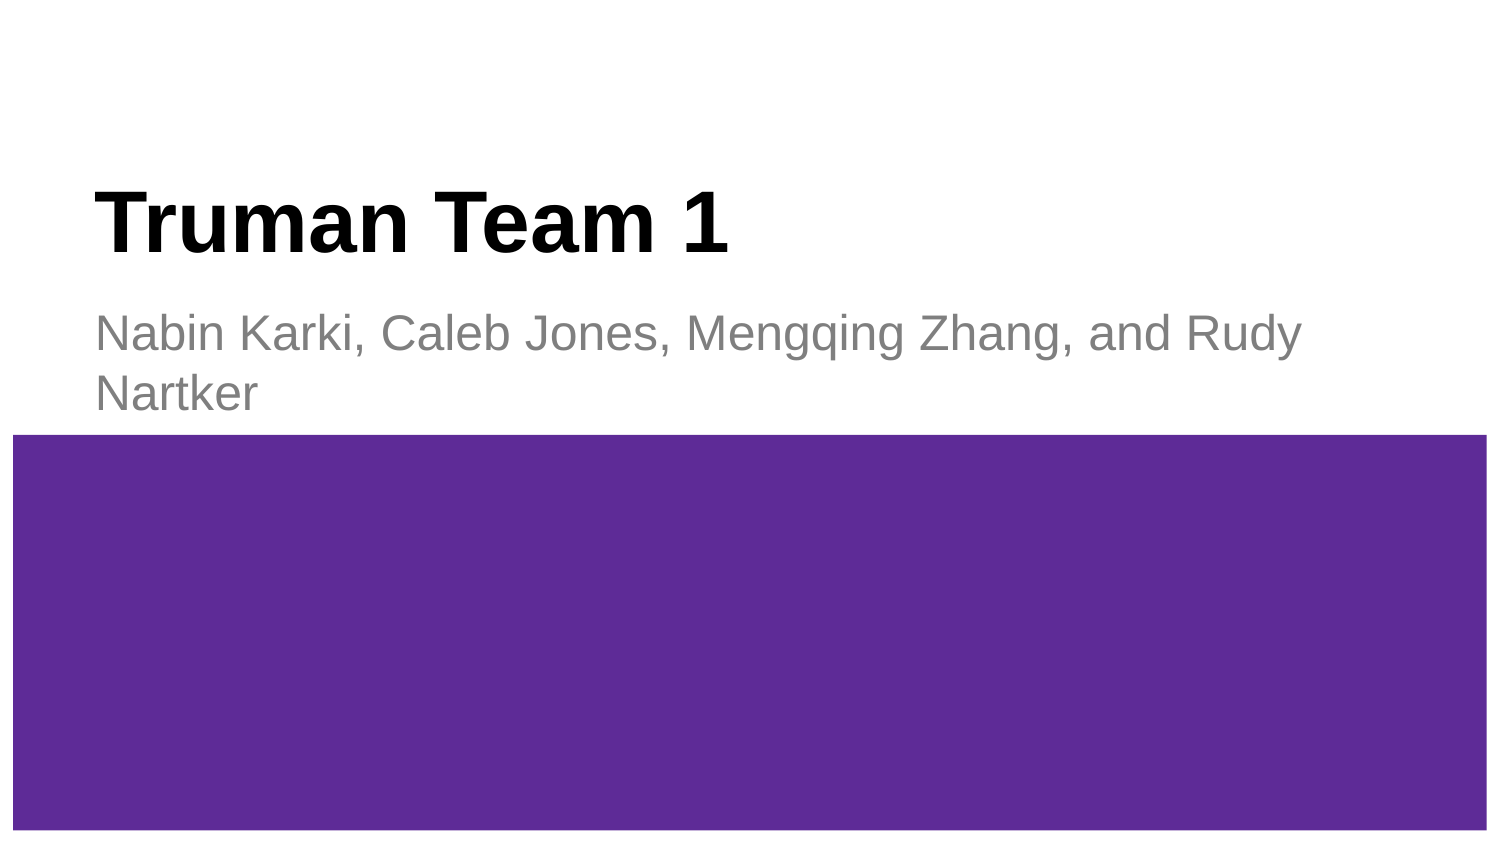

# Truman Team 1
Nabin Karki, Caleb Jones, Mengqing Zhang, and Rudy Nartker